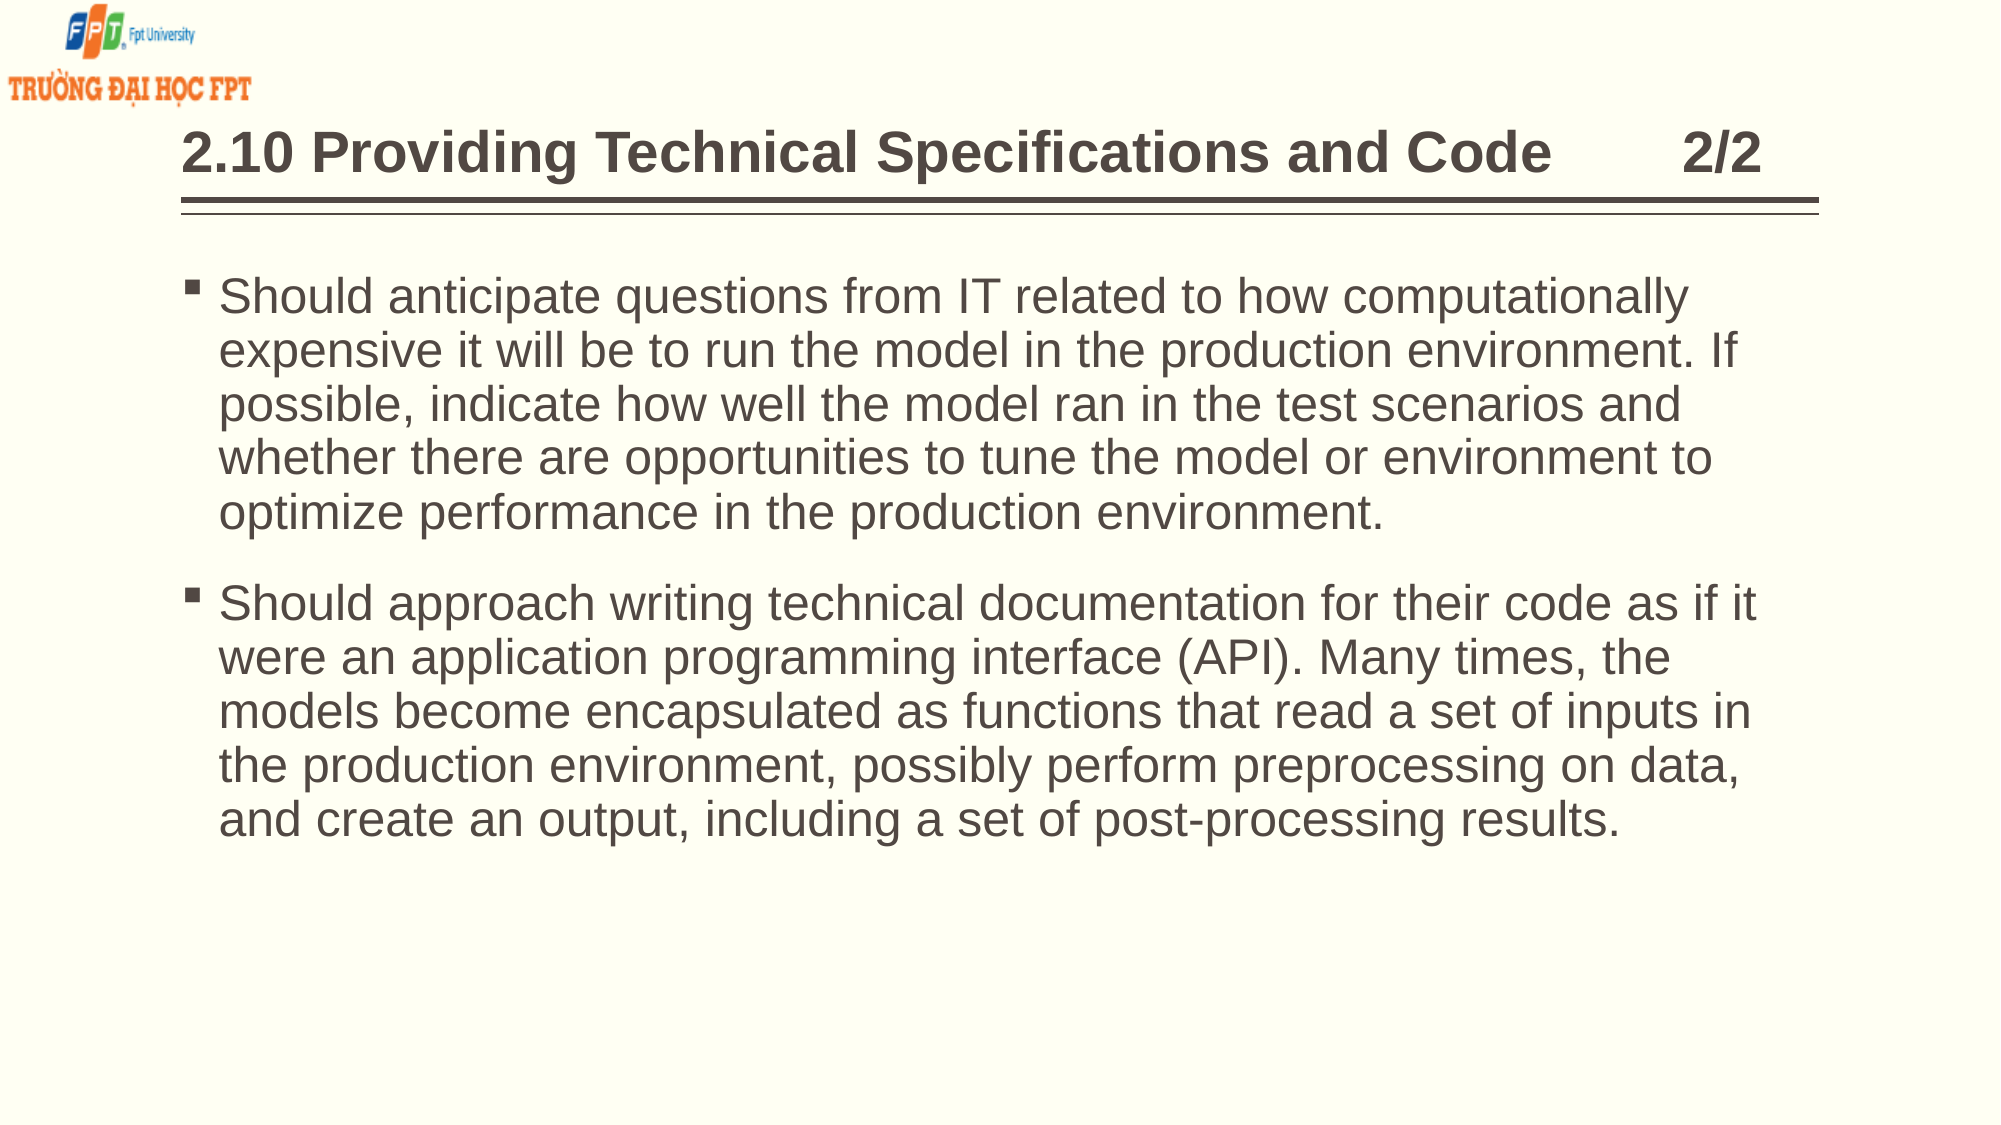

# 2.10 Providing Technical Specifications and Code        2/2
Should anticipate questions from IT related to how computationally expensive it will be to run the model in the production environment. If possible, indicate how well the model ran in the test scenarios and whether there are opportunities to tune the model or environment to optimize performance in the production environment.
Should approach writing technical documentation for their code as if it were an application programming interface (API). Many times, the models become encapsulated as functions that read a set of inputs in the production environment, possibly perform preprocessing on data, and create an output, including a set of post-processing results.